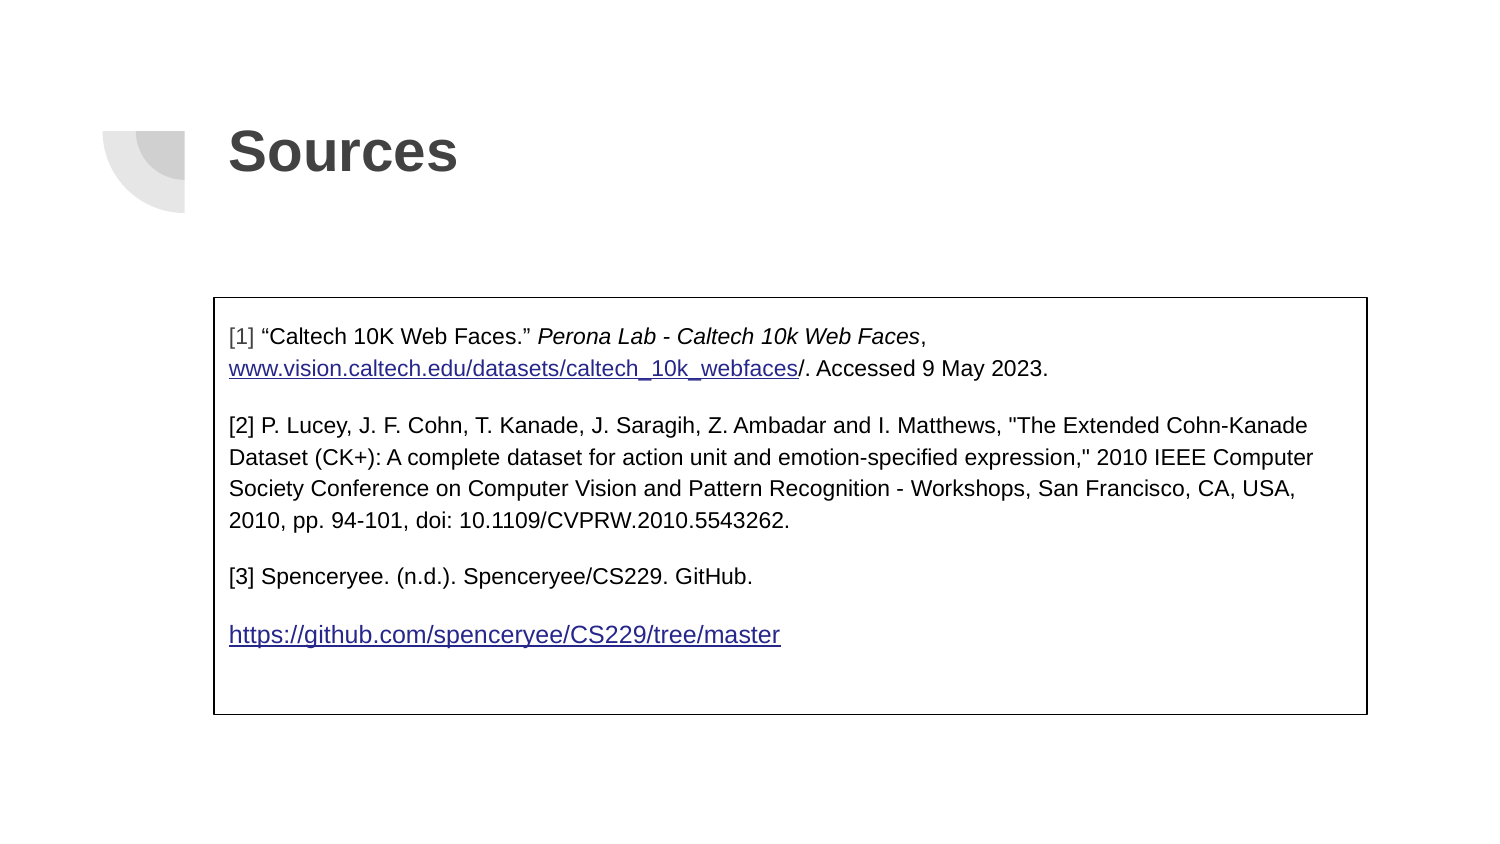

# Sources
[1] “Caltech 10K Web Faces.” Perona Lab - Caltech 10k Web Faces, www.vision.caltech.edu/datasets/caltech_10k_webfaces/. Accessed 9 May 2023.
[2] P. Lucey, J. F. Cohn, T. Kanade, J. Saragih, Z. Ambadar and I. Matthews, "The Extended Cohn-Kanade Dataset (CK+): A complete dataset for action unit and emotion-specified expression," 2010 IEEE Computer Society Conference on Computer Vision and Pattern Recognition - Workshops, San Francisco, CA, USA, 2010, pp. 94-101, doi: 10.1109/CVPRW.2010.5543262.
[3] Spenceryee. (n.d.). Spenceryee/CS229. GitHub.
https://github.com/spenceryee/CS229/tree/master